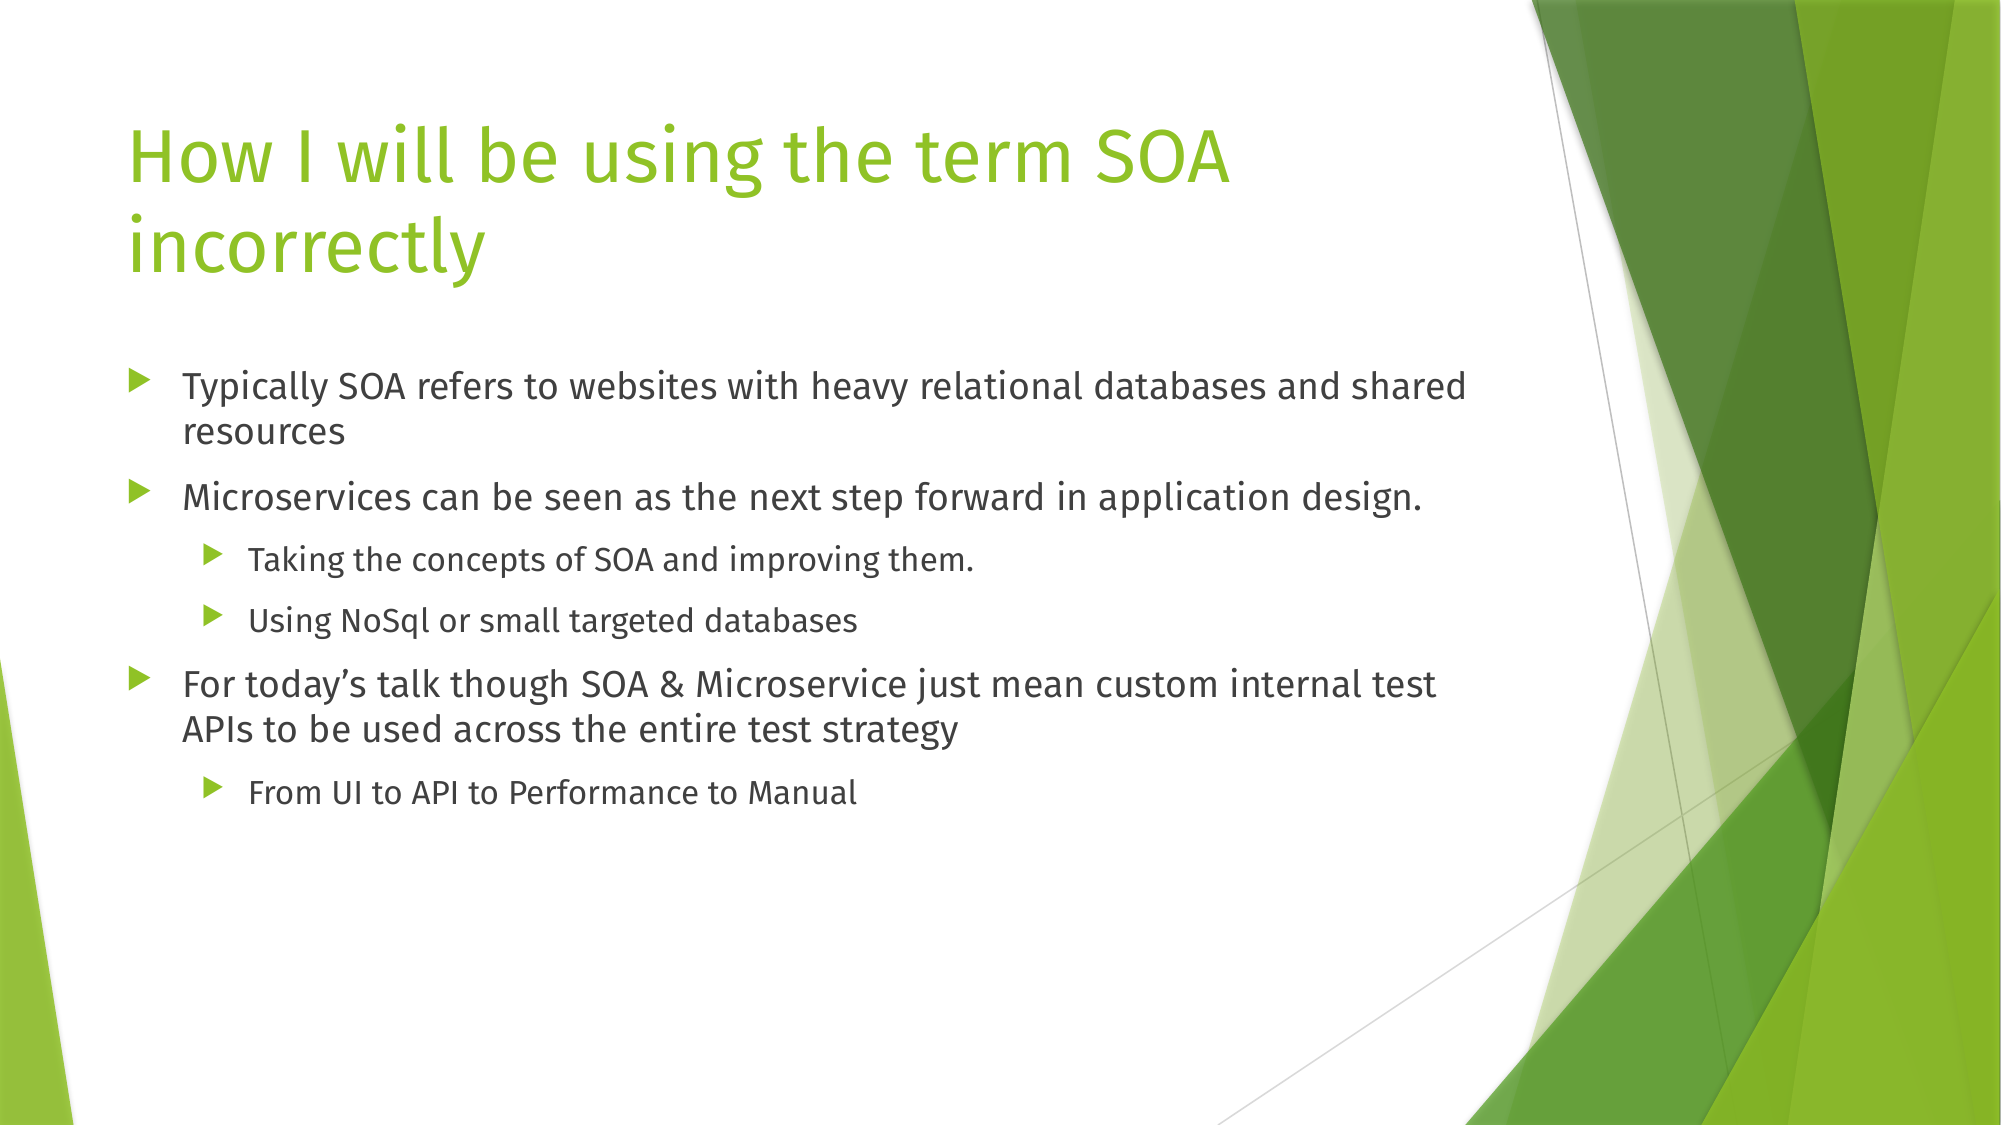

# How I will be using the term SOA incorrectly
Typically SOA refers to websites with heavy relational databases and shared resources
Microservices can be seen as the next step forward in application design.
Taking the concepts of SOA and improving them.
Using NoSql or small targeted databases
For today’s talk though SOA & Microservice just mean custom internal test APIs to be used across the entire test strategy
From UI to API to Performance to Manual